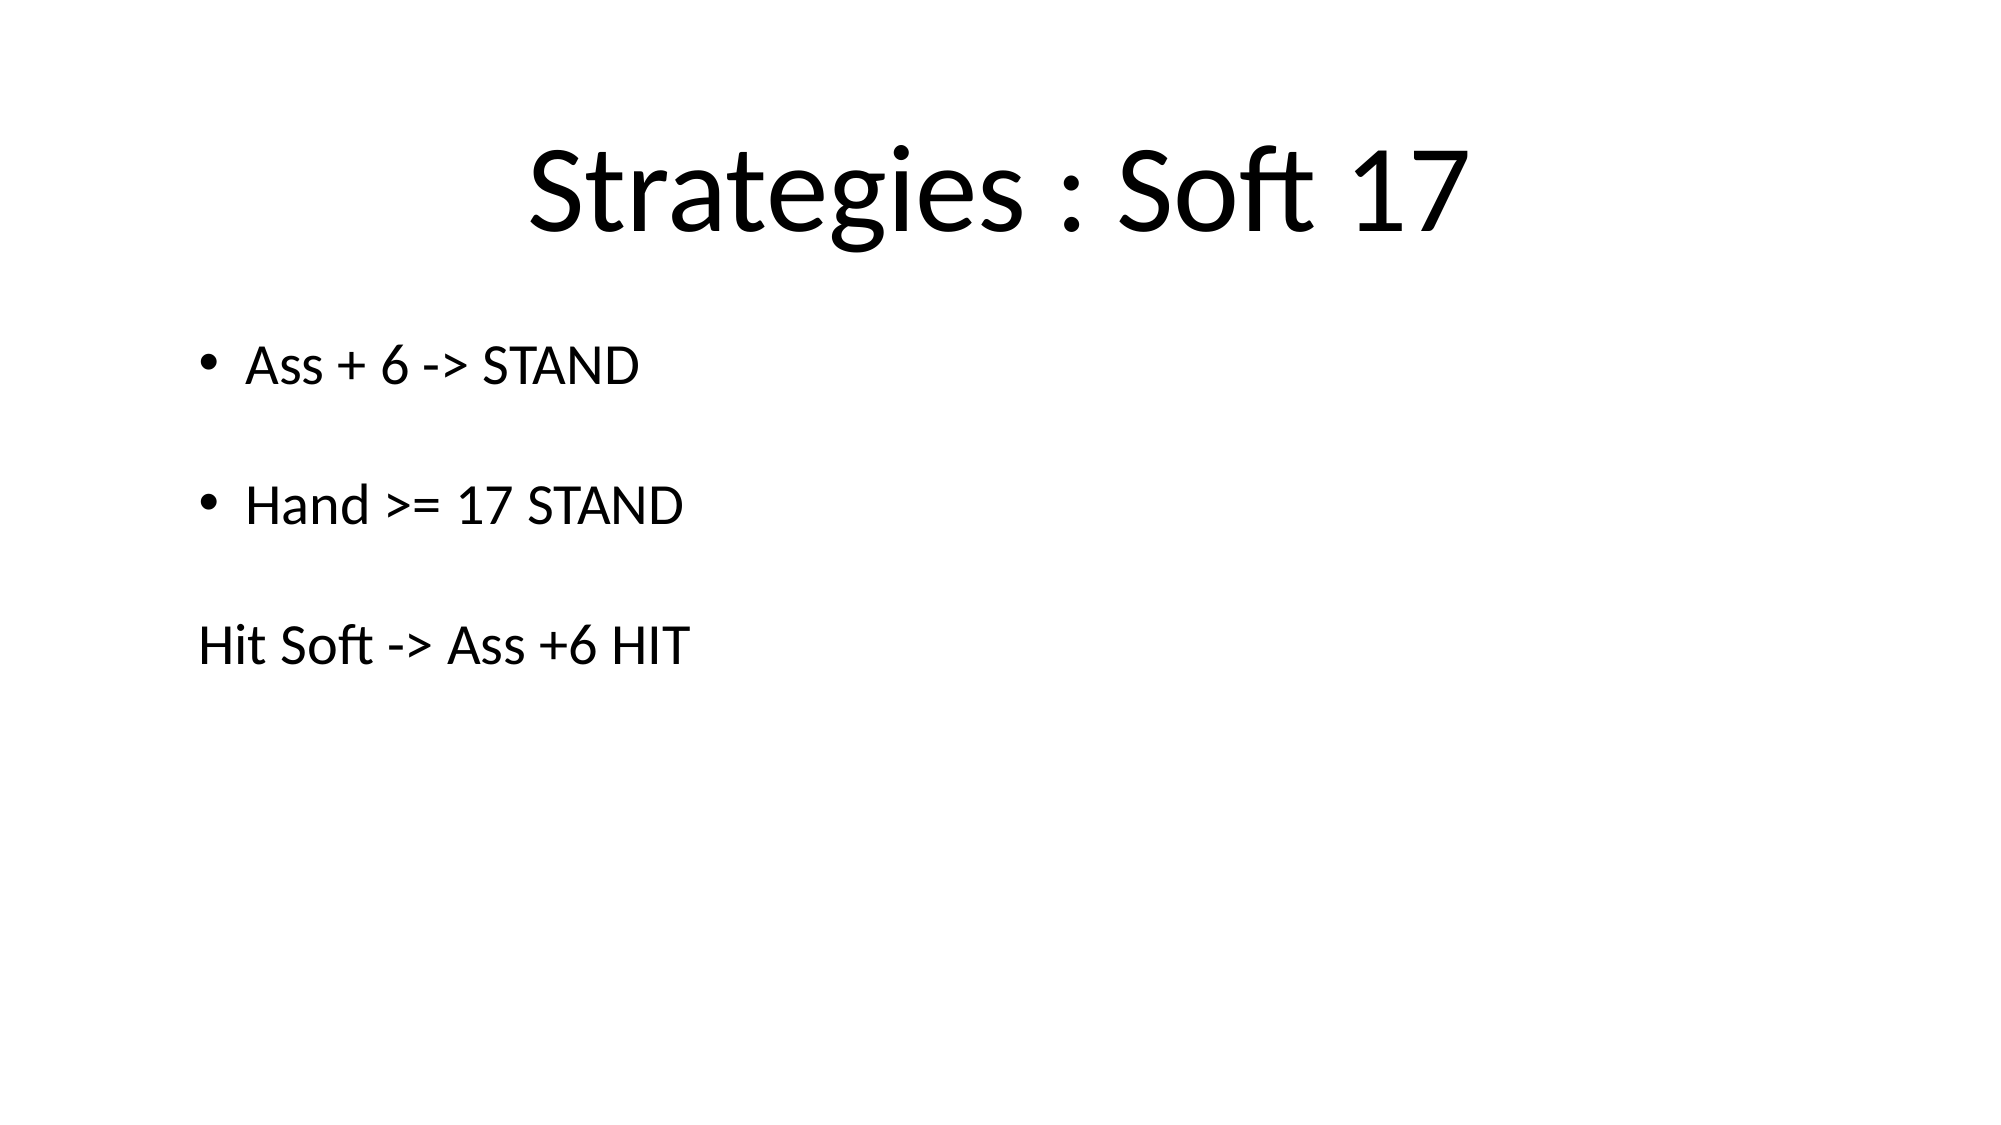

# Strategies : Soft 17
Ass + 6 -> STAND

Hand >= 17 STAND

Hit Soft -> Ass +6 HIT